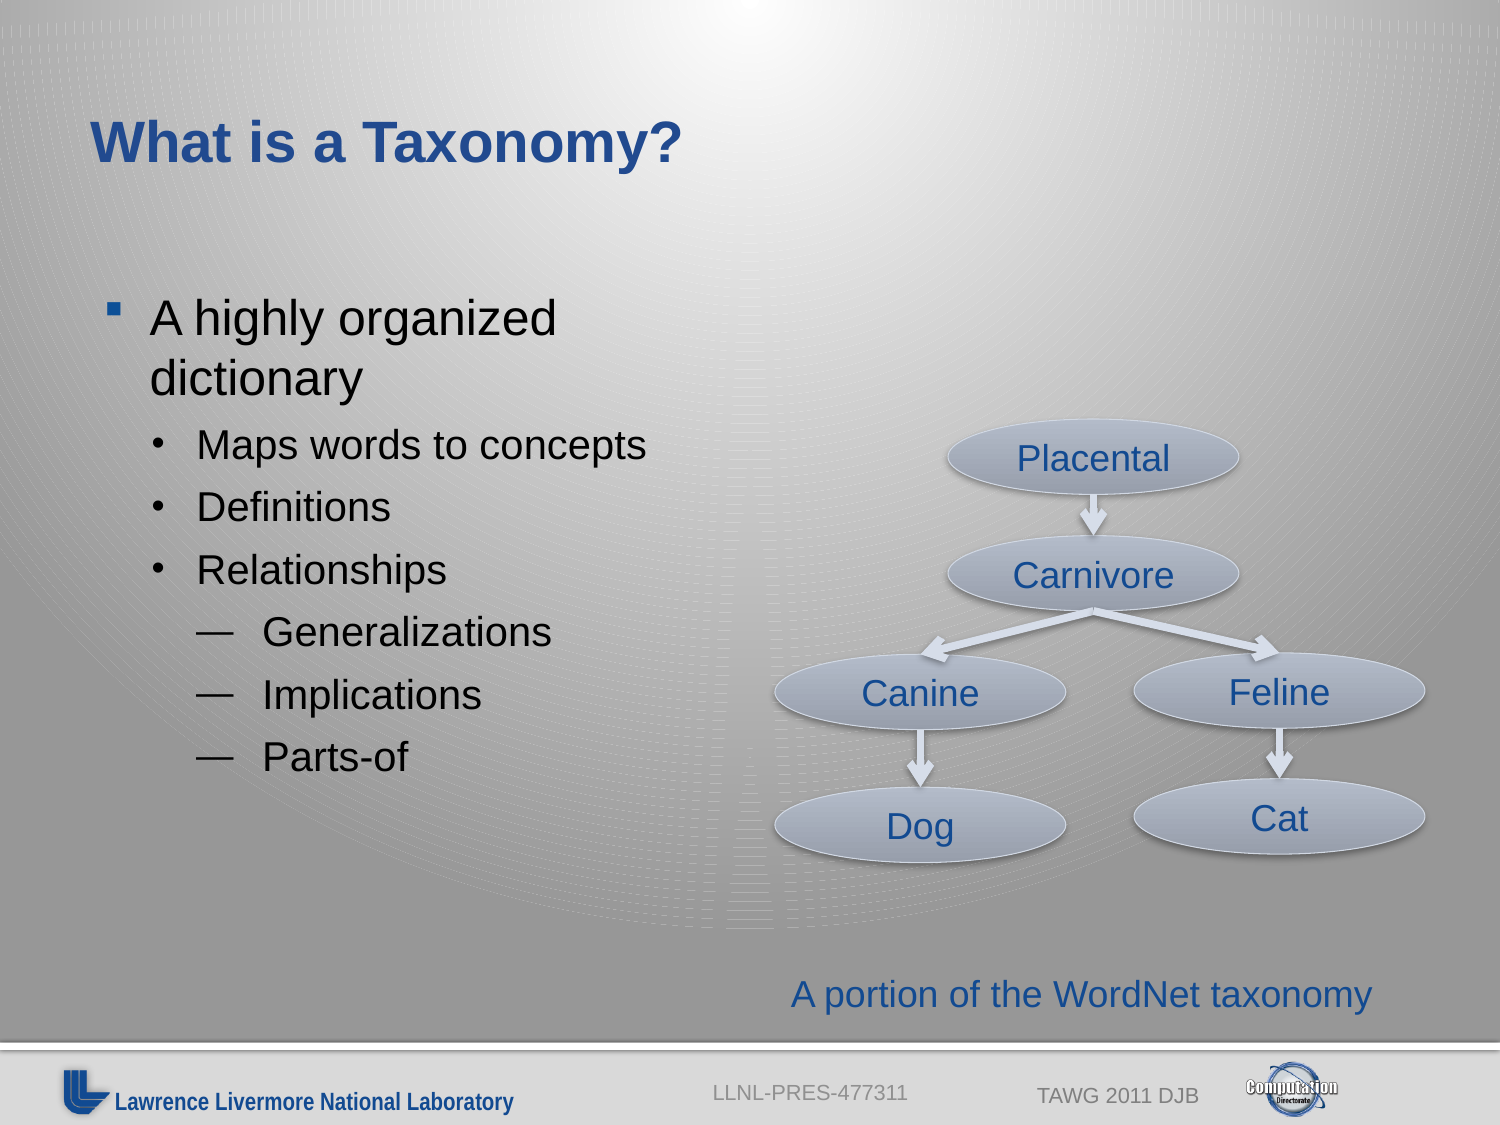

# What is a Taxonomy?
A highly organized dictionary
Maps words to concepts
Definitions
Relationships
Generalizations
Implications
Parts-of

Placental
Carnivore
Feline
Canine
Cat
Dog
A portion of the WordNet taxonomy